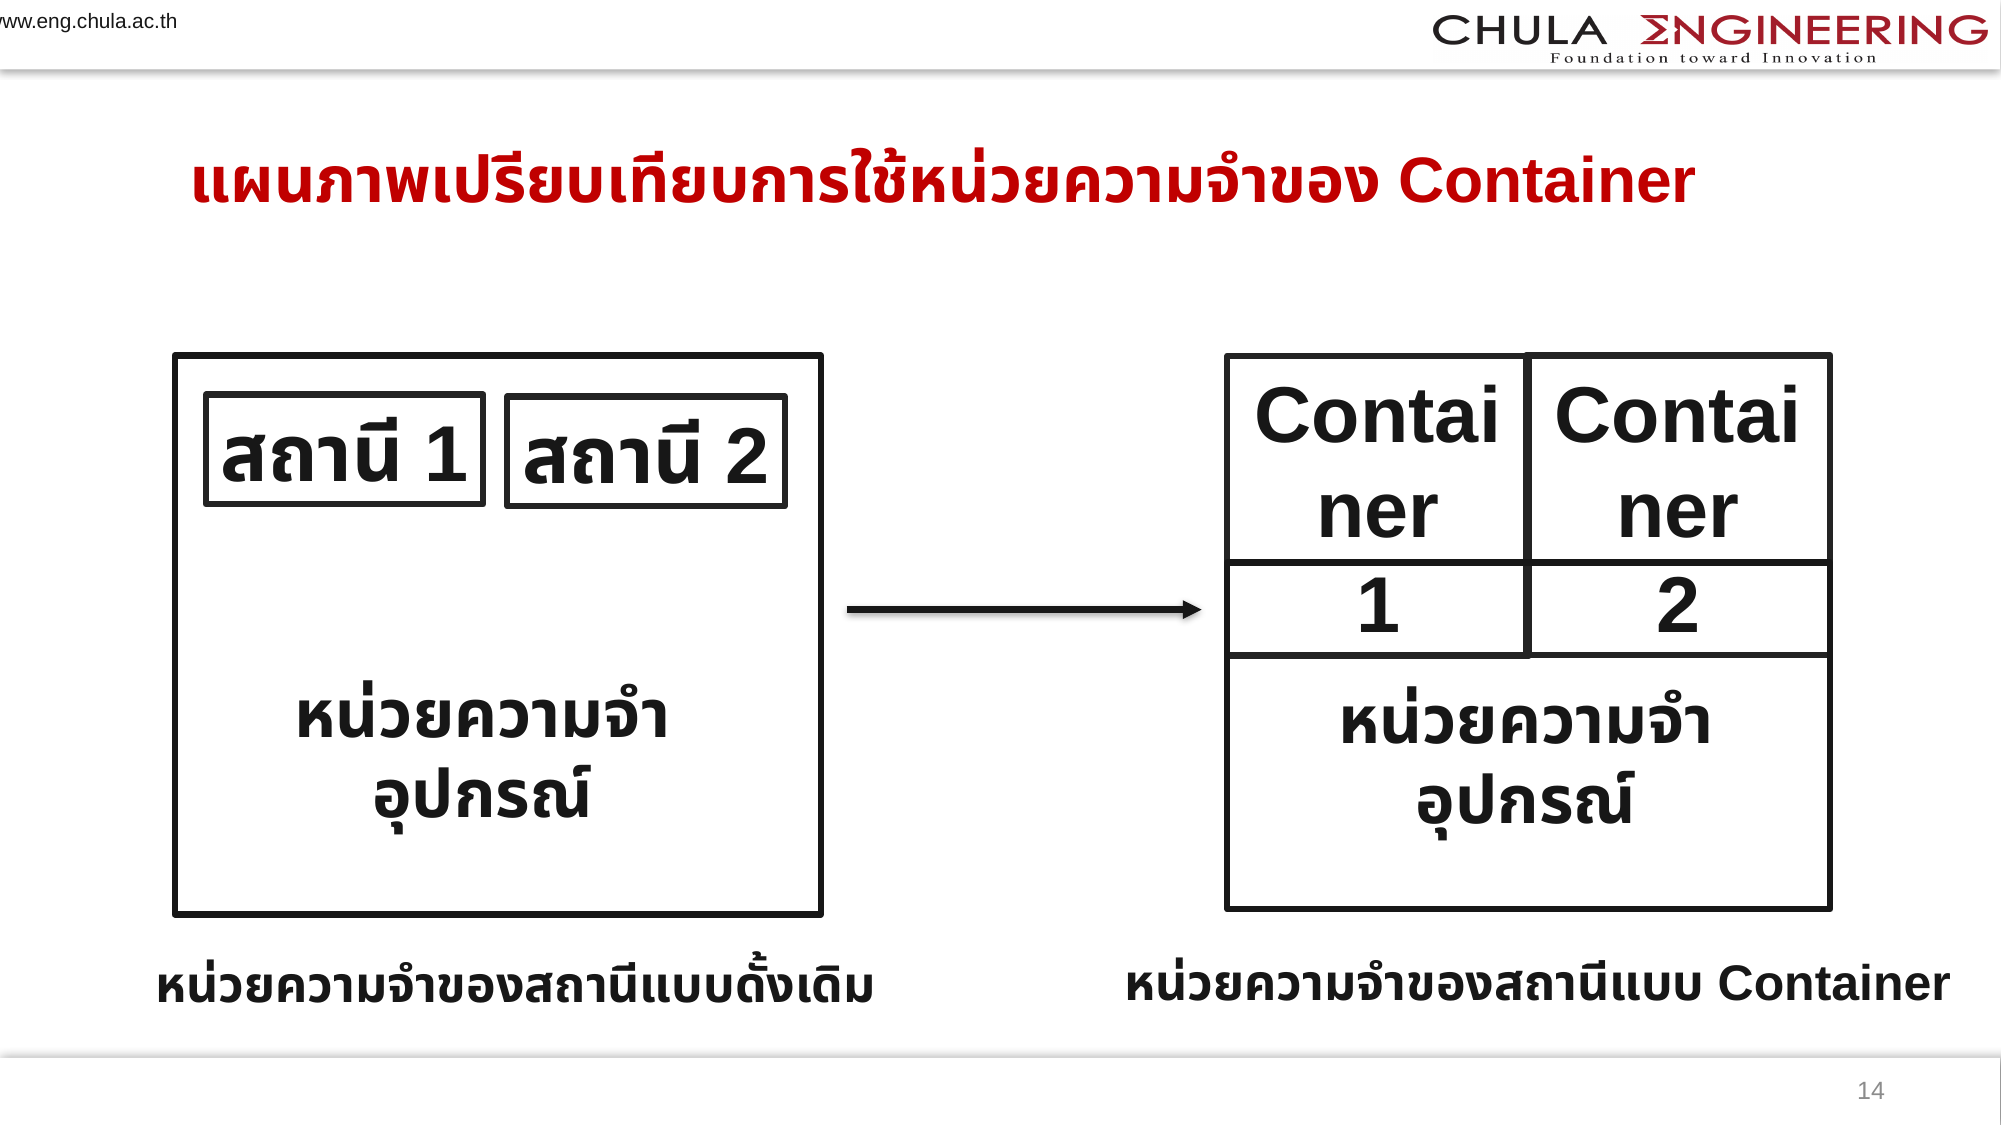

# แผนภาพเปรียบเทียบการใช้หน่วยความจำของ Container
Container
2

Container
1
สถานี 1
สถานี 2

หน่วยความจำอุปกรณ์
หน่วยความจำอุปกรณ์
หน่วยความจำของสถานีแบบ Container
หน่วยความจำของสถานีแบบดั้งเดิม
14